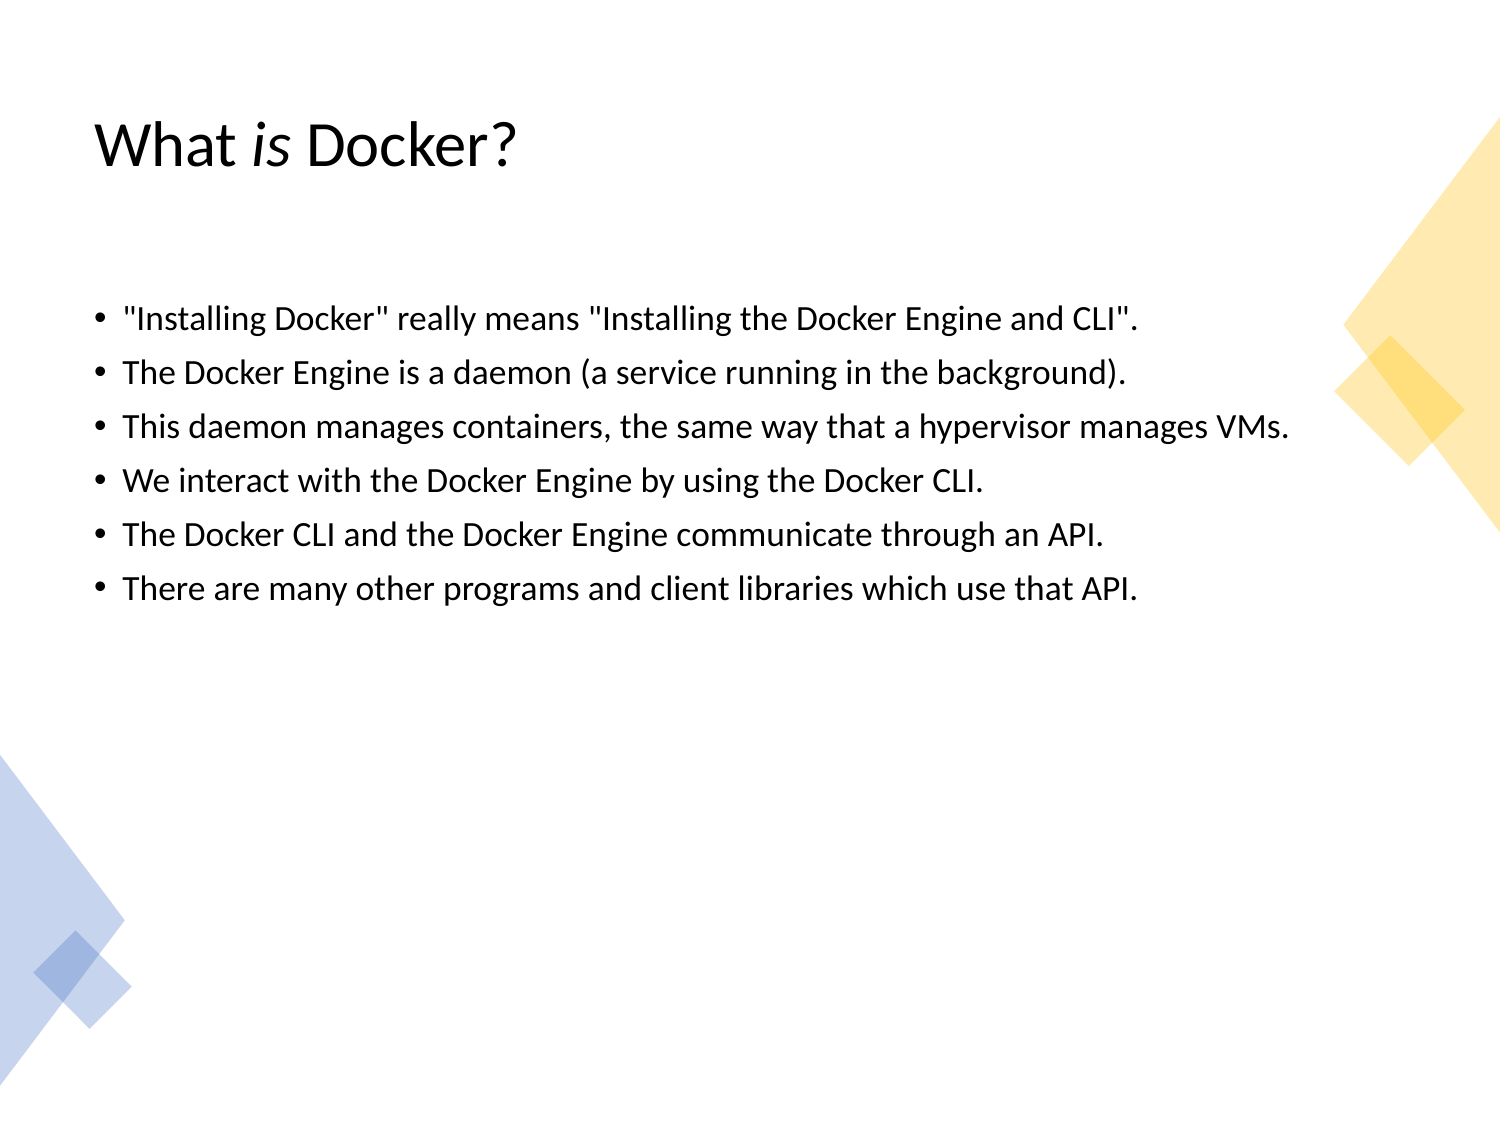

# What is Docker?

"Installing Docker" really means "Installing the Docker Engine and CLI".
The Docker Engine is a daemon (a service running in the background).
This daemon manages containers, the same way that a hypervisor manages VMs.
We interact with the Docker Engine by using the Docker CLI.
The Docker CLI and the Docker Engine communicate through an API.
There are many other programs and client libraries which use that API.